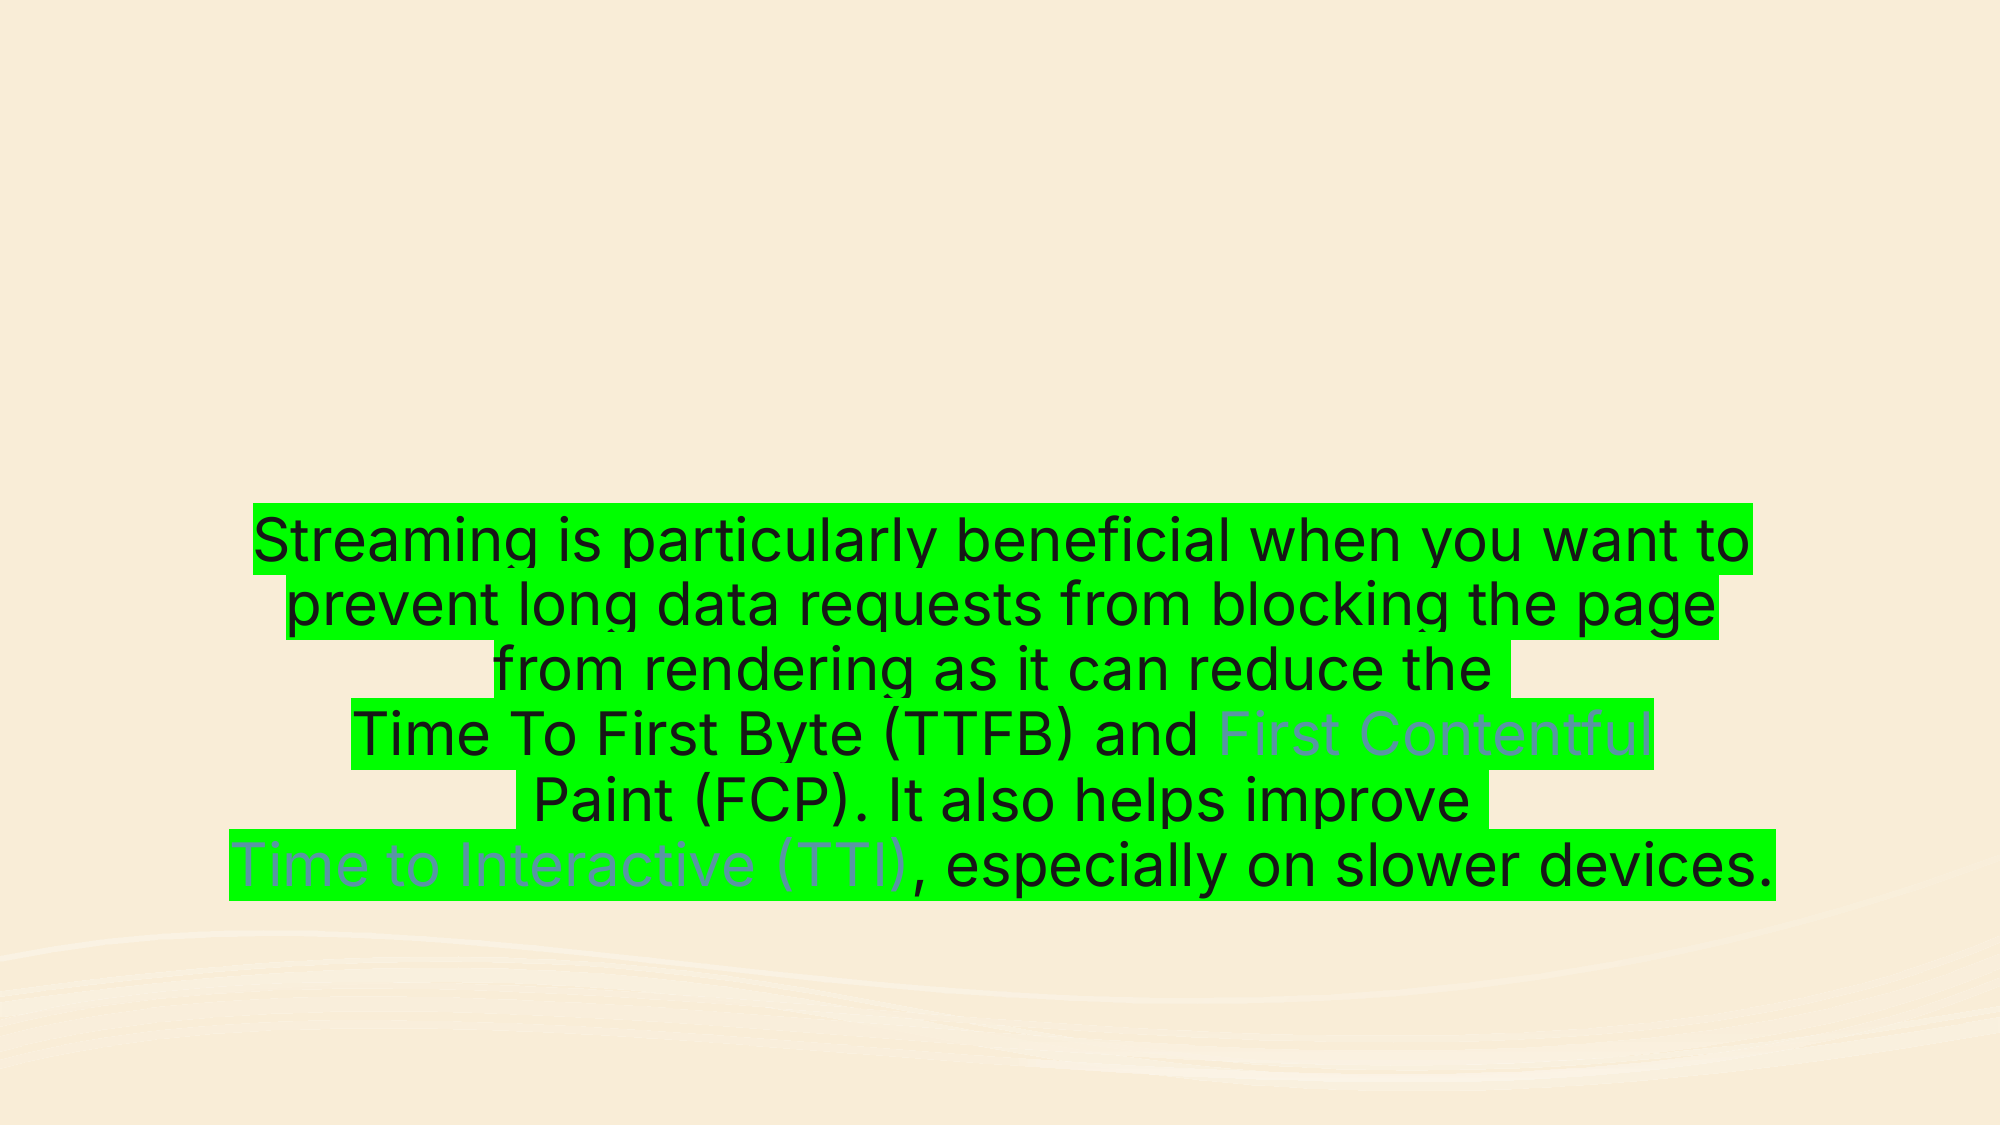

# Streaming is particularly beneficial when you want to prevent long data requests from blocking the page from rendering as it can reduce the Time To First Byte (TTFB) and First Contentful Paint (FCP). It also helps improve Time to Interactive (TTI), especially on slower devices.